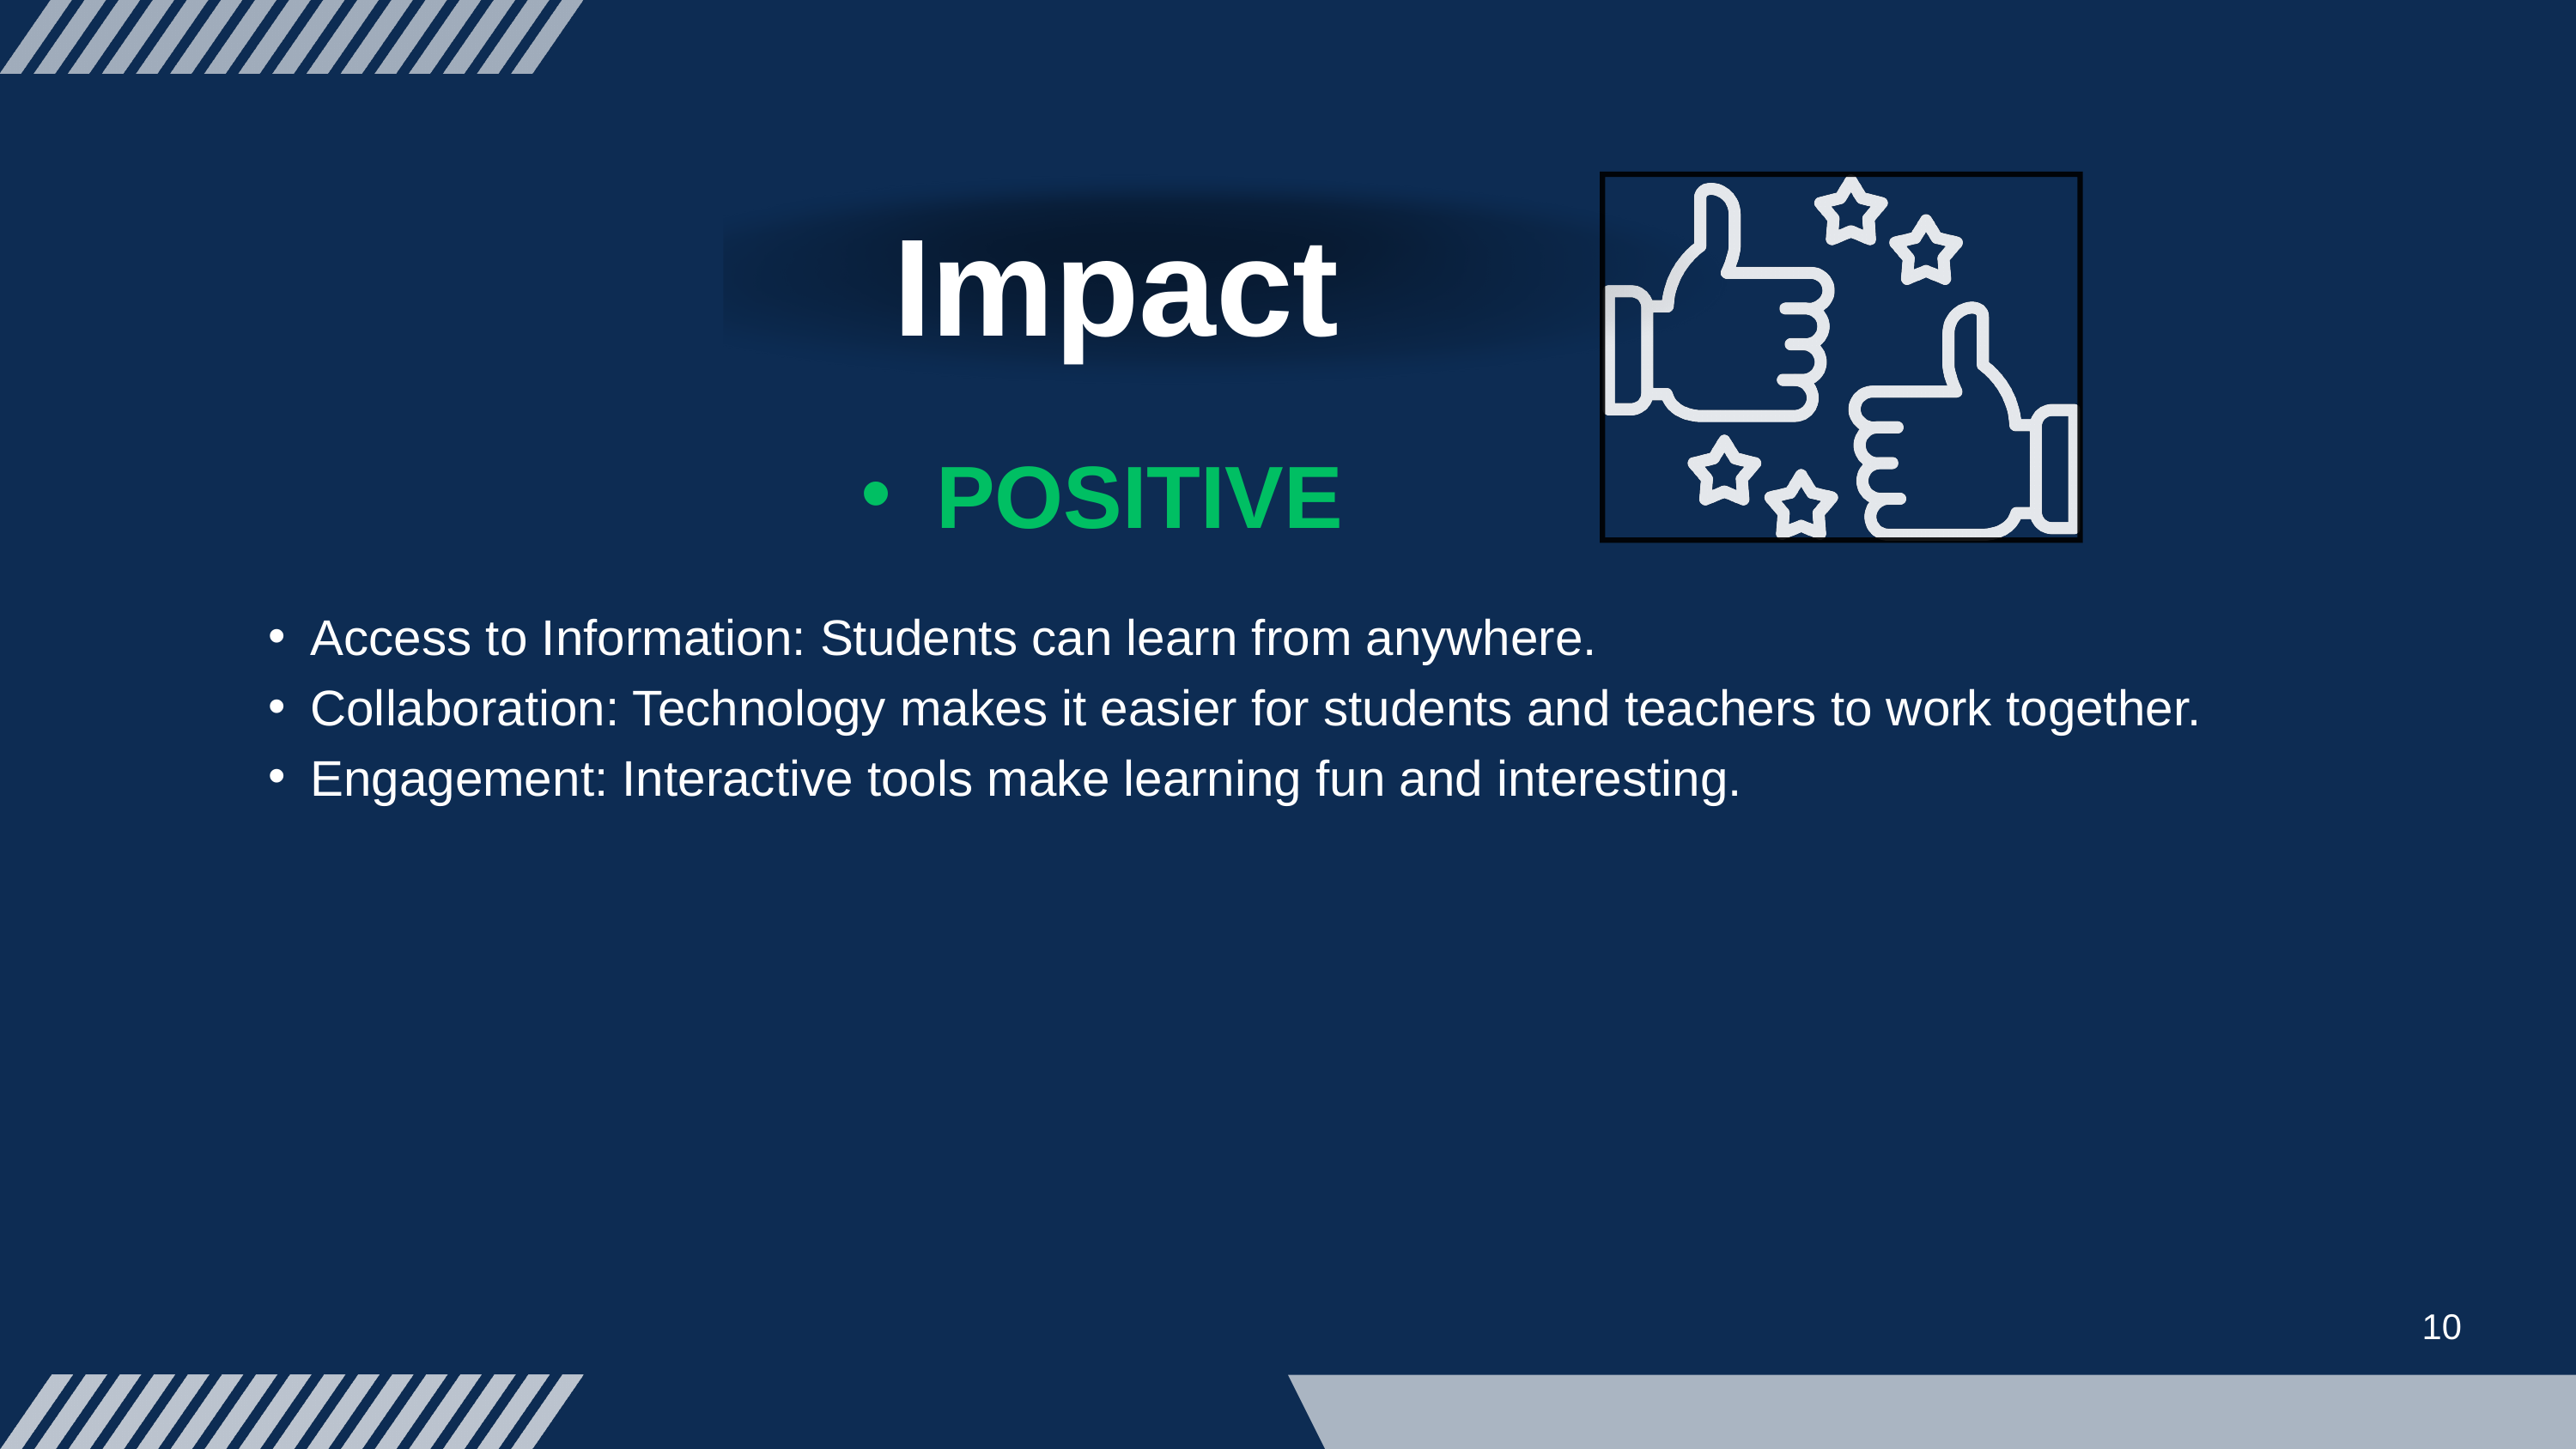

Impact

POSITIVE
Access to Information: Students can learn from anywhere.
Collaboration: Technology makes it easier for students and teachers to work together.
Engagement: Interactive tools make learning fun and interesting.
10